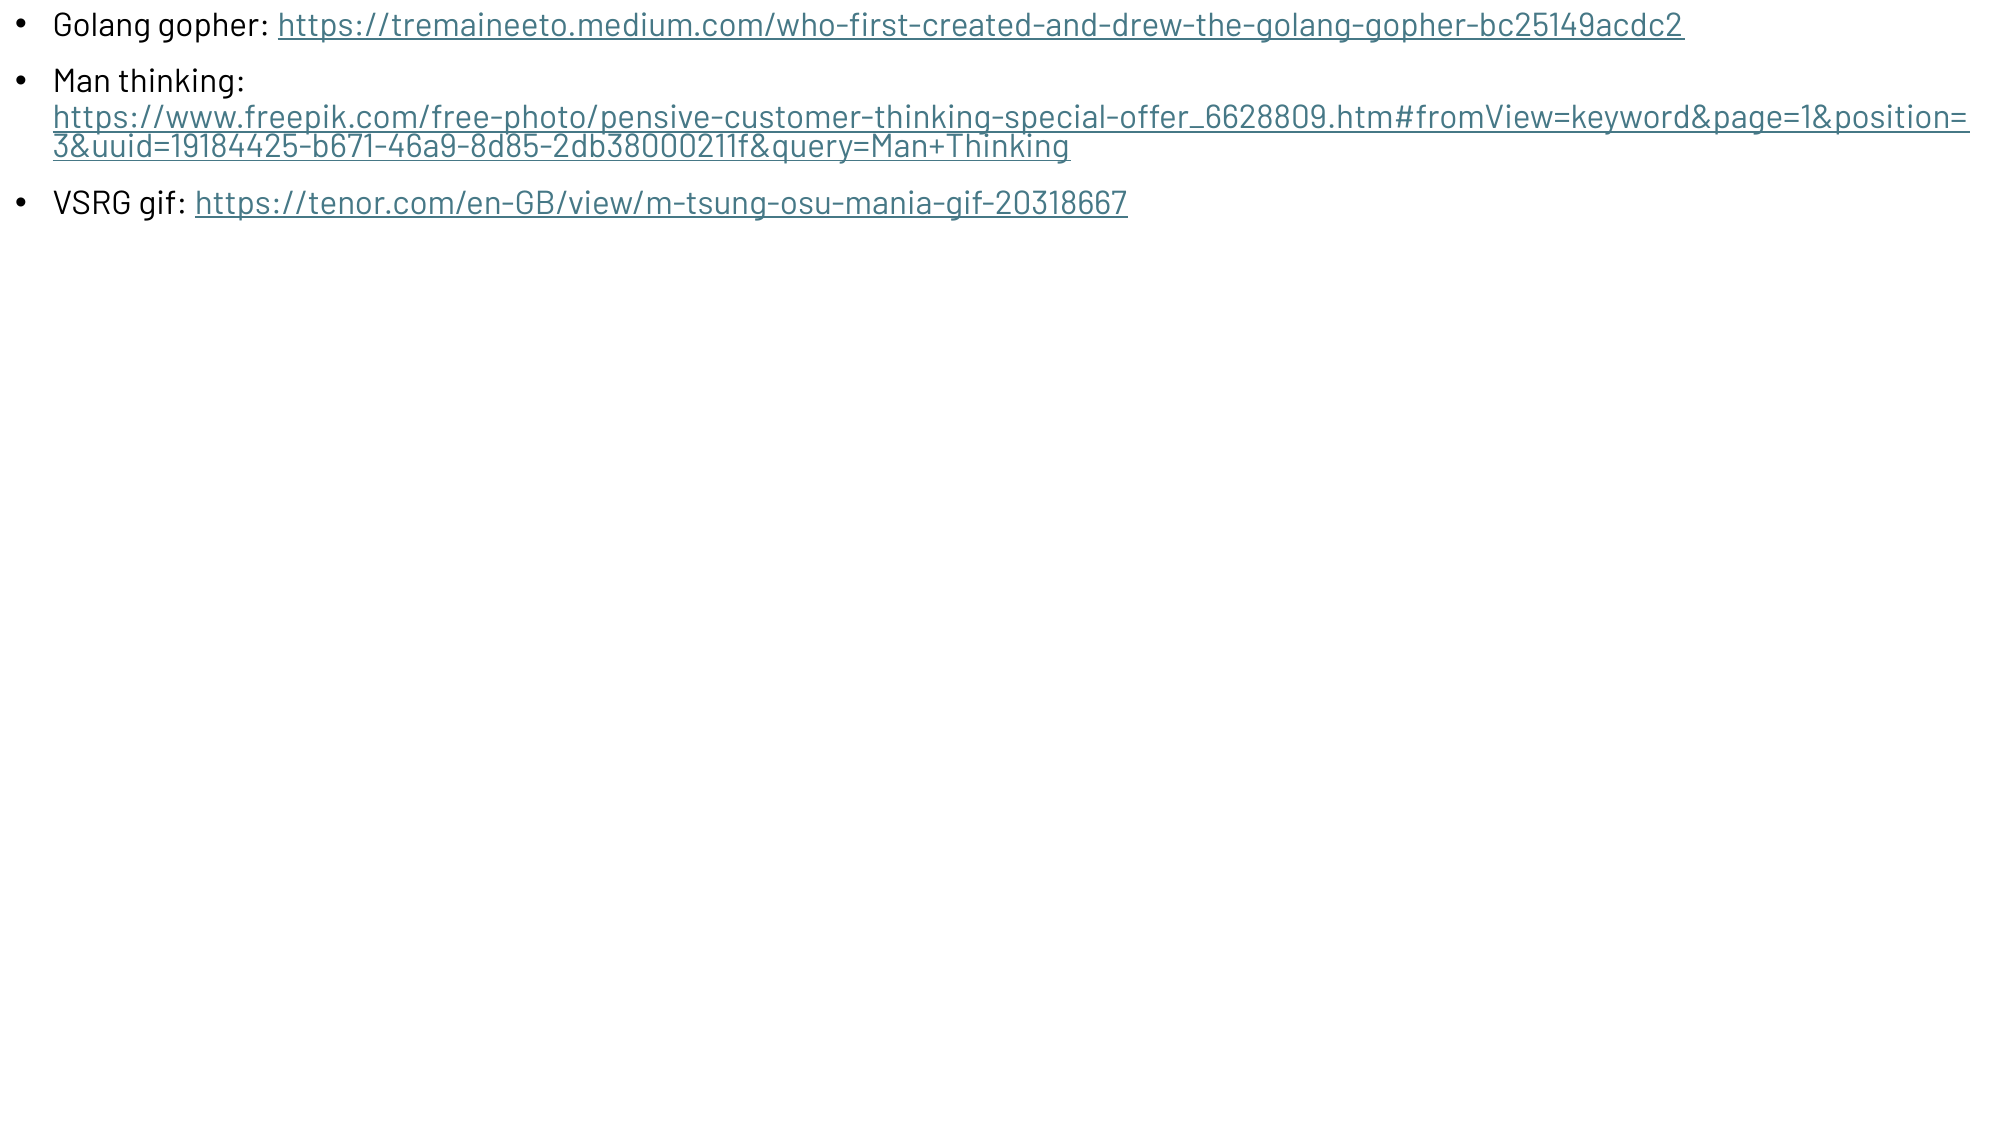

Golang gopher: https://tremaineeto.medium.com/who-first-created-and-drew-the-golang-gopher-bc25149acdc2
Man thinking: https://www.freepik.com/free-photo/pensive-customer-thinking-special-offer_6628809.htm#fromView=keyword&page=1&position=3&uuid=19184425-b671-46a9-8d85-2db38000211f&query=Man+Thinking
VSRG gif: https://tenor.com/en-GB/view/m-tsung-osu-mania-gif-20318667